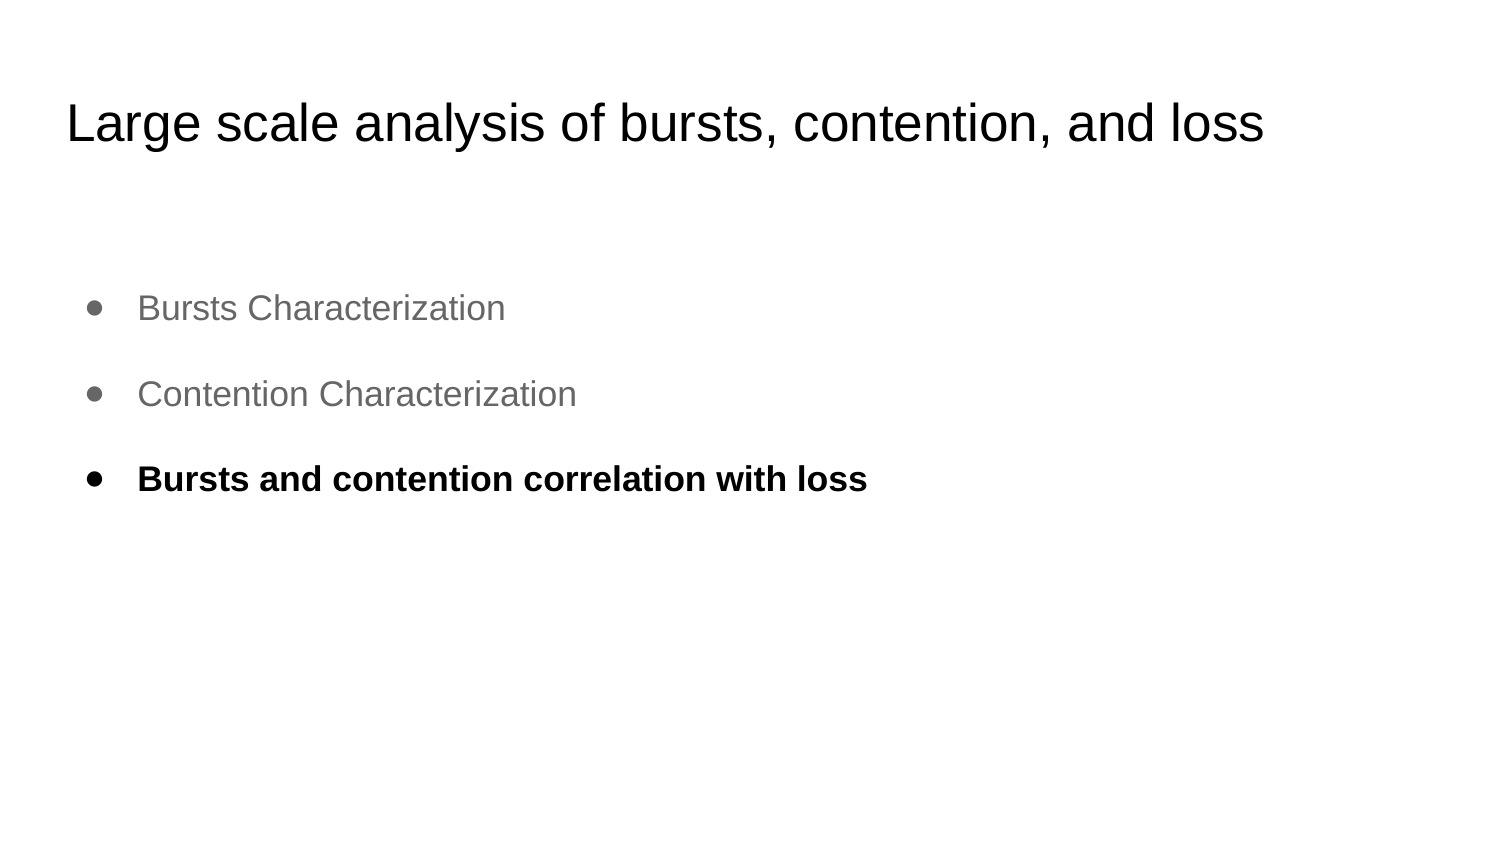

# Large scale analysis of bursts, contention, and loss
Bursts Characterization
Contention Characterization
Bursts and contention correlation with loss